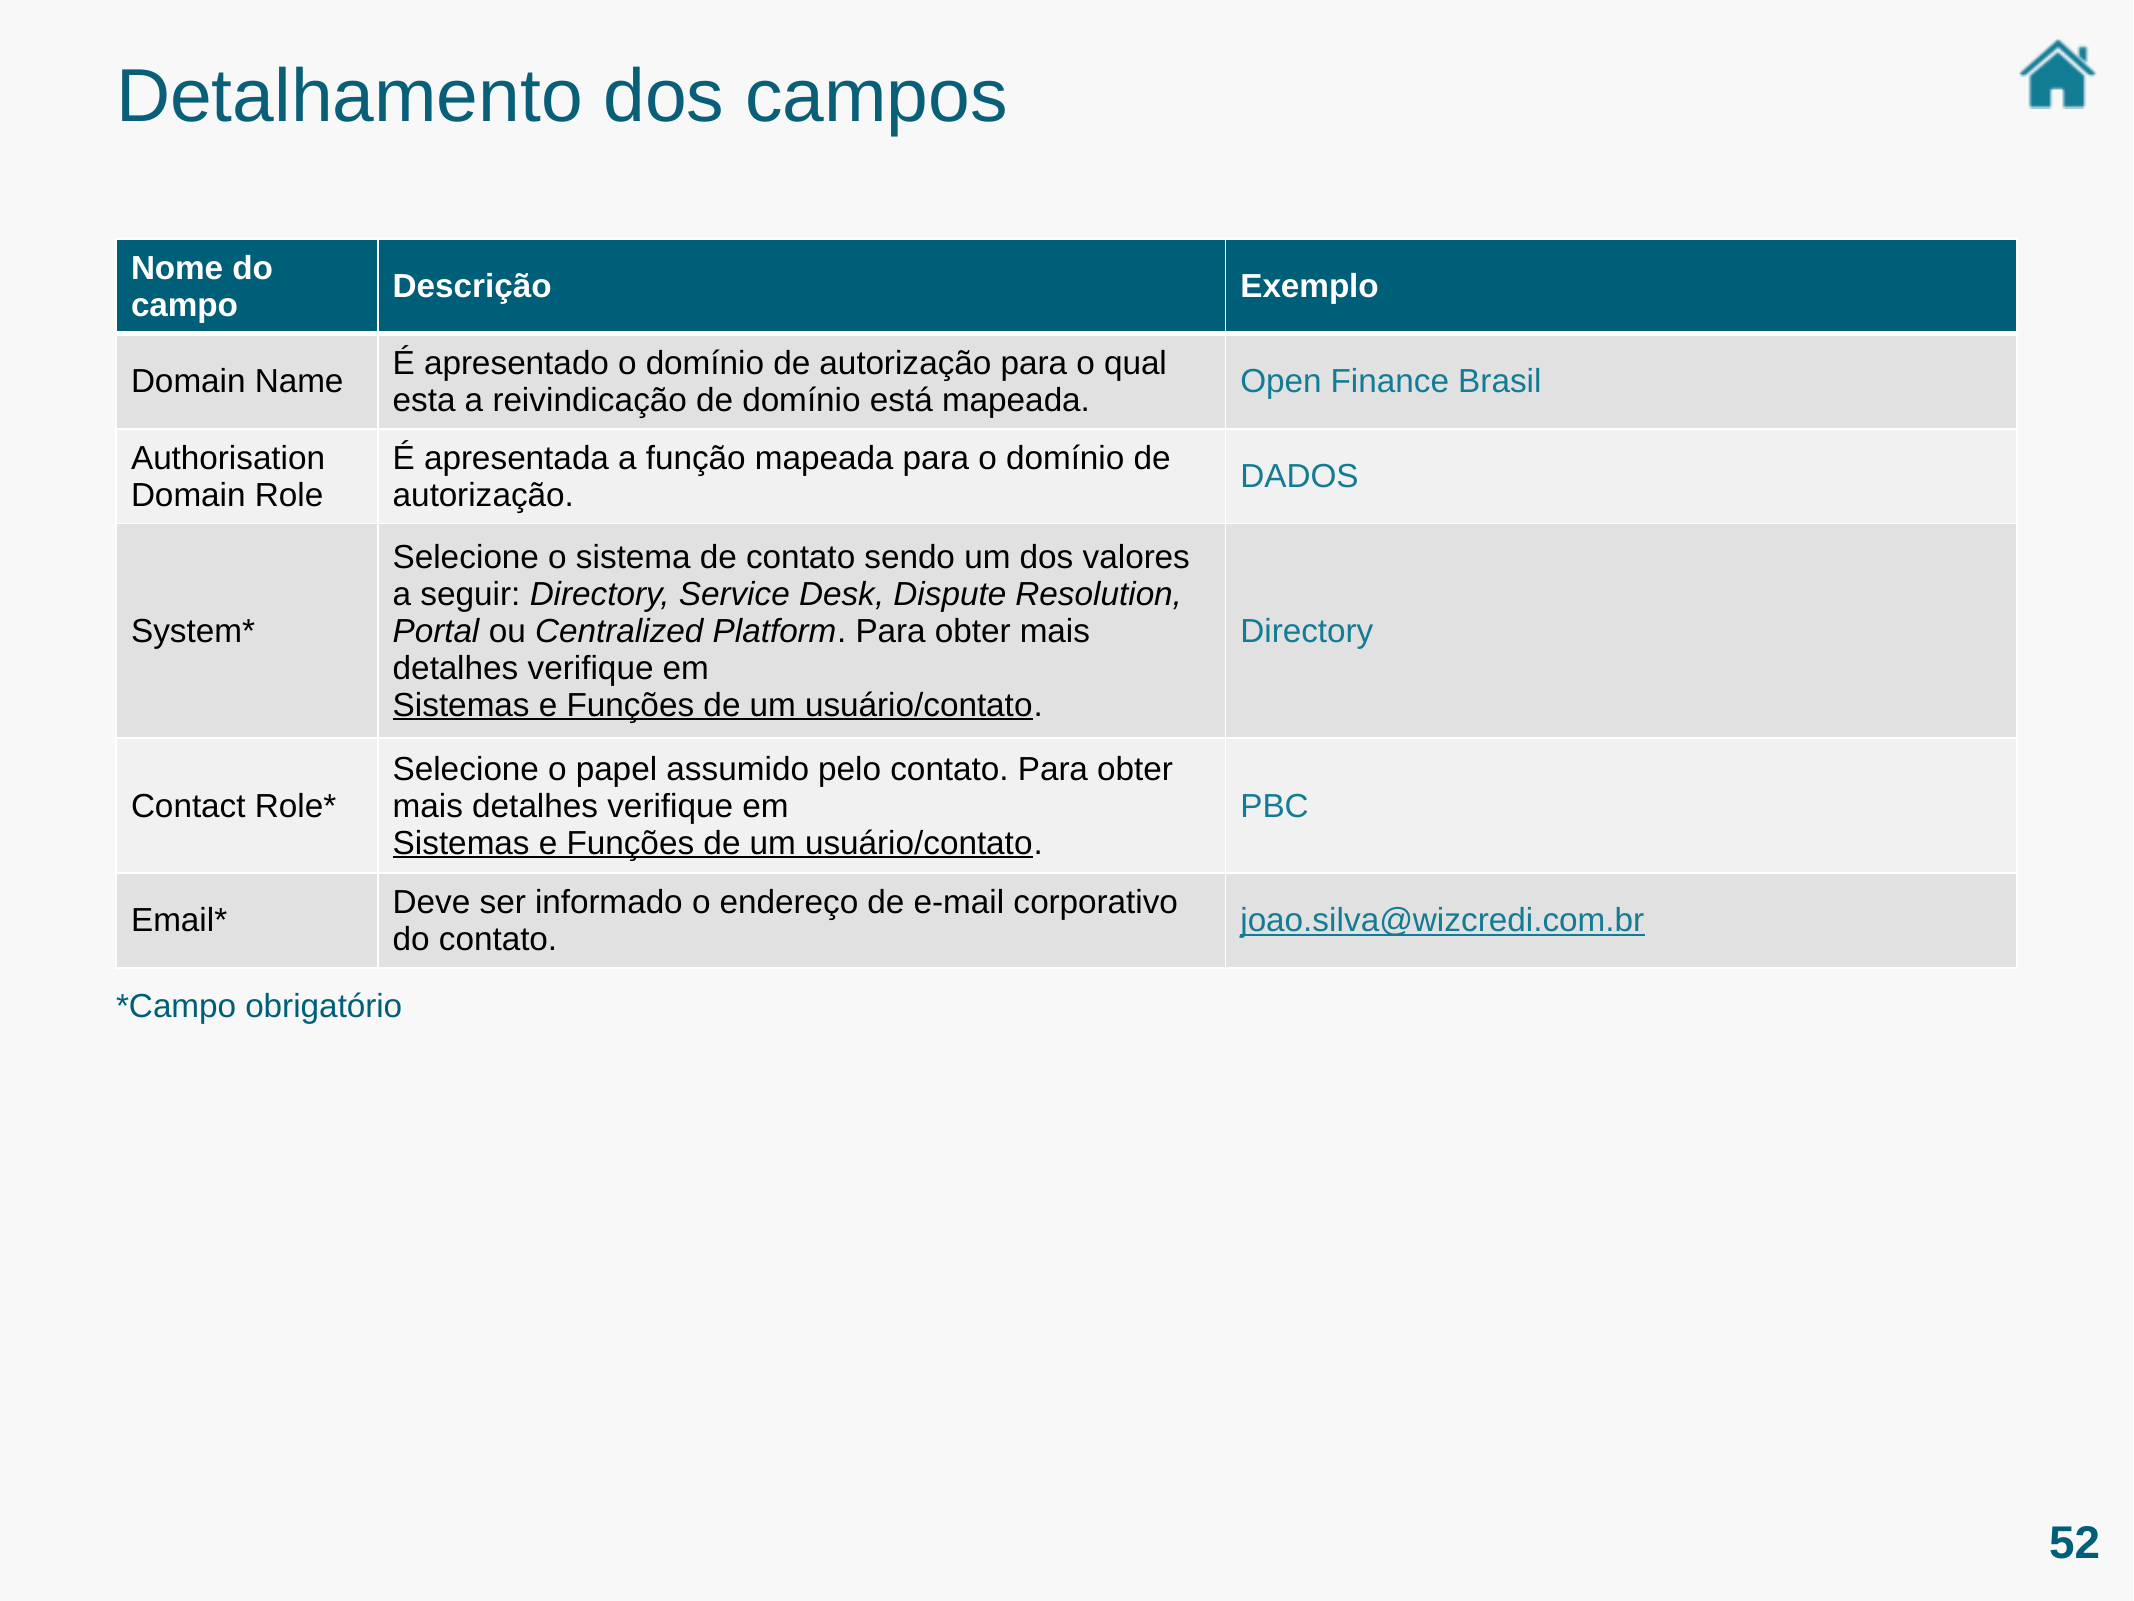

Detalhamento dos campos
| Nome do campo | Descrição | Exemplo |
| --- | --- | --- |
| Domain Name | É apresentado o domínio de autorização para o qual esta a reivindicação de domínio está mapeada. | Open Finance Brasil |
| Authorisation Domain Role | É apresentada a função mapeada para o domínio de autorização. | DADOS |
| System\* | Selecione o sistema de contato sendo um dos valores a seguir: Directory, Service Desk, Dispute Resolution, Portal ou Centralized Platform. Para obter mais detalhes verifique em Sistemas e Funções de um usuário/contato. | Directory |
| Contact Role\* | Selecione o papel assumido pelo contato. Para obter mais detalhes verifique em Sistemas e Funções de um usuário/contato. | PBC |
| Email\* | Deve ser informado o endereço de e-mail corporativo do contato. | joao.silva@wizcredi.com.br |
*Campo obrigatório
52